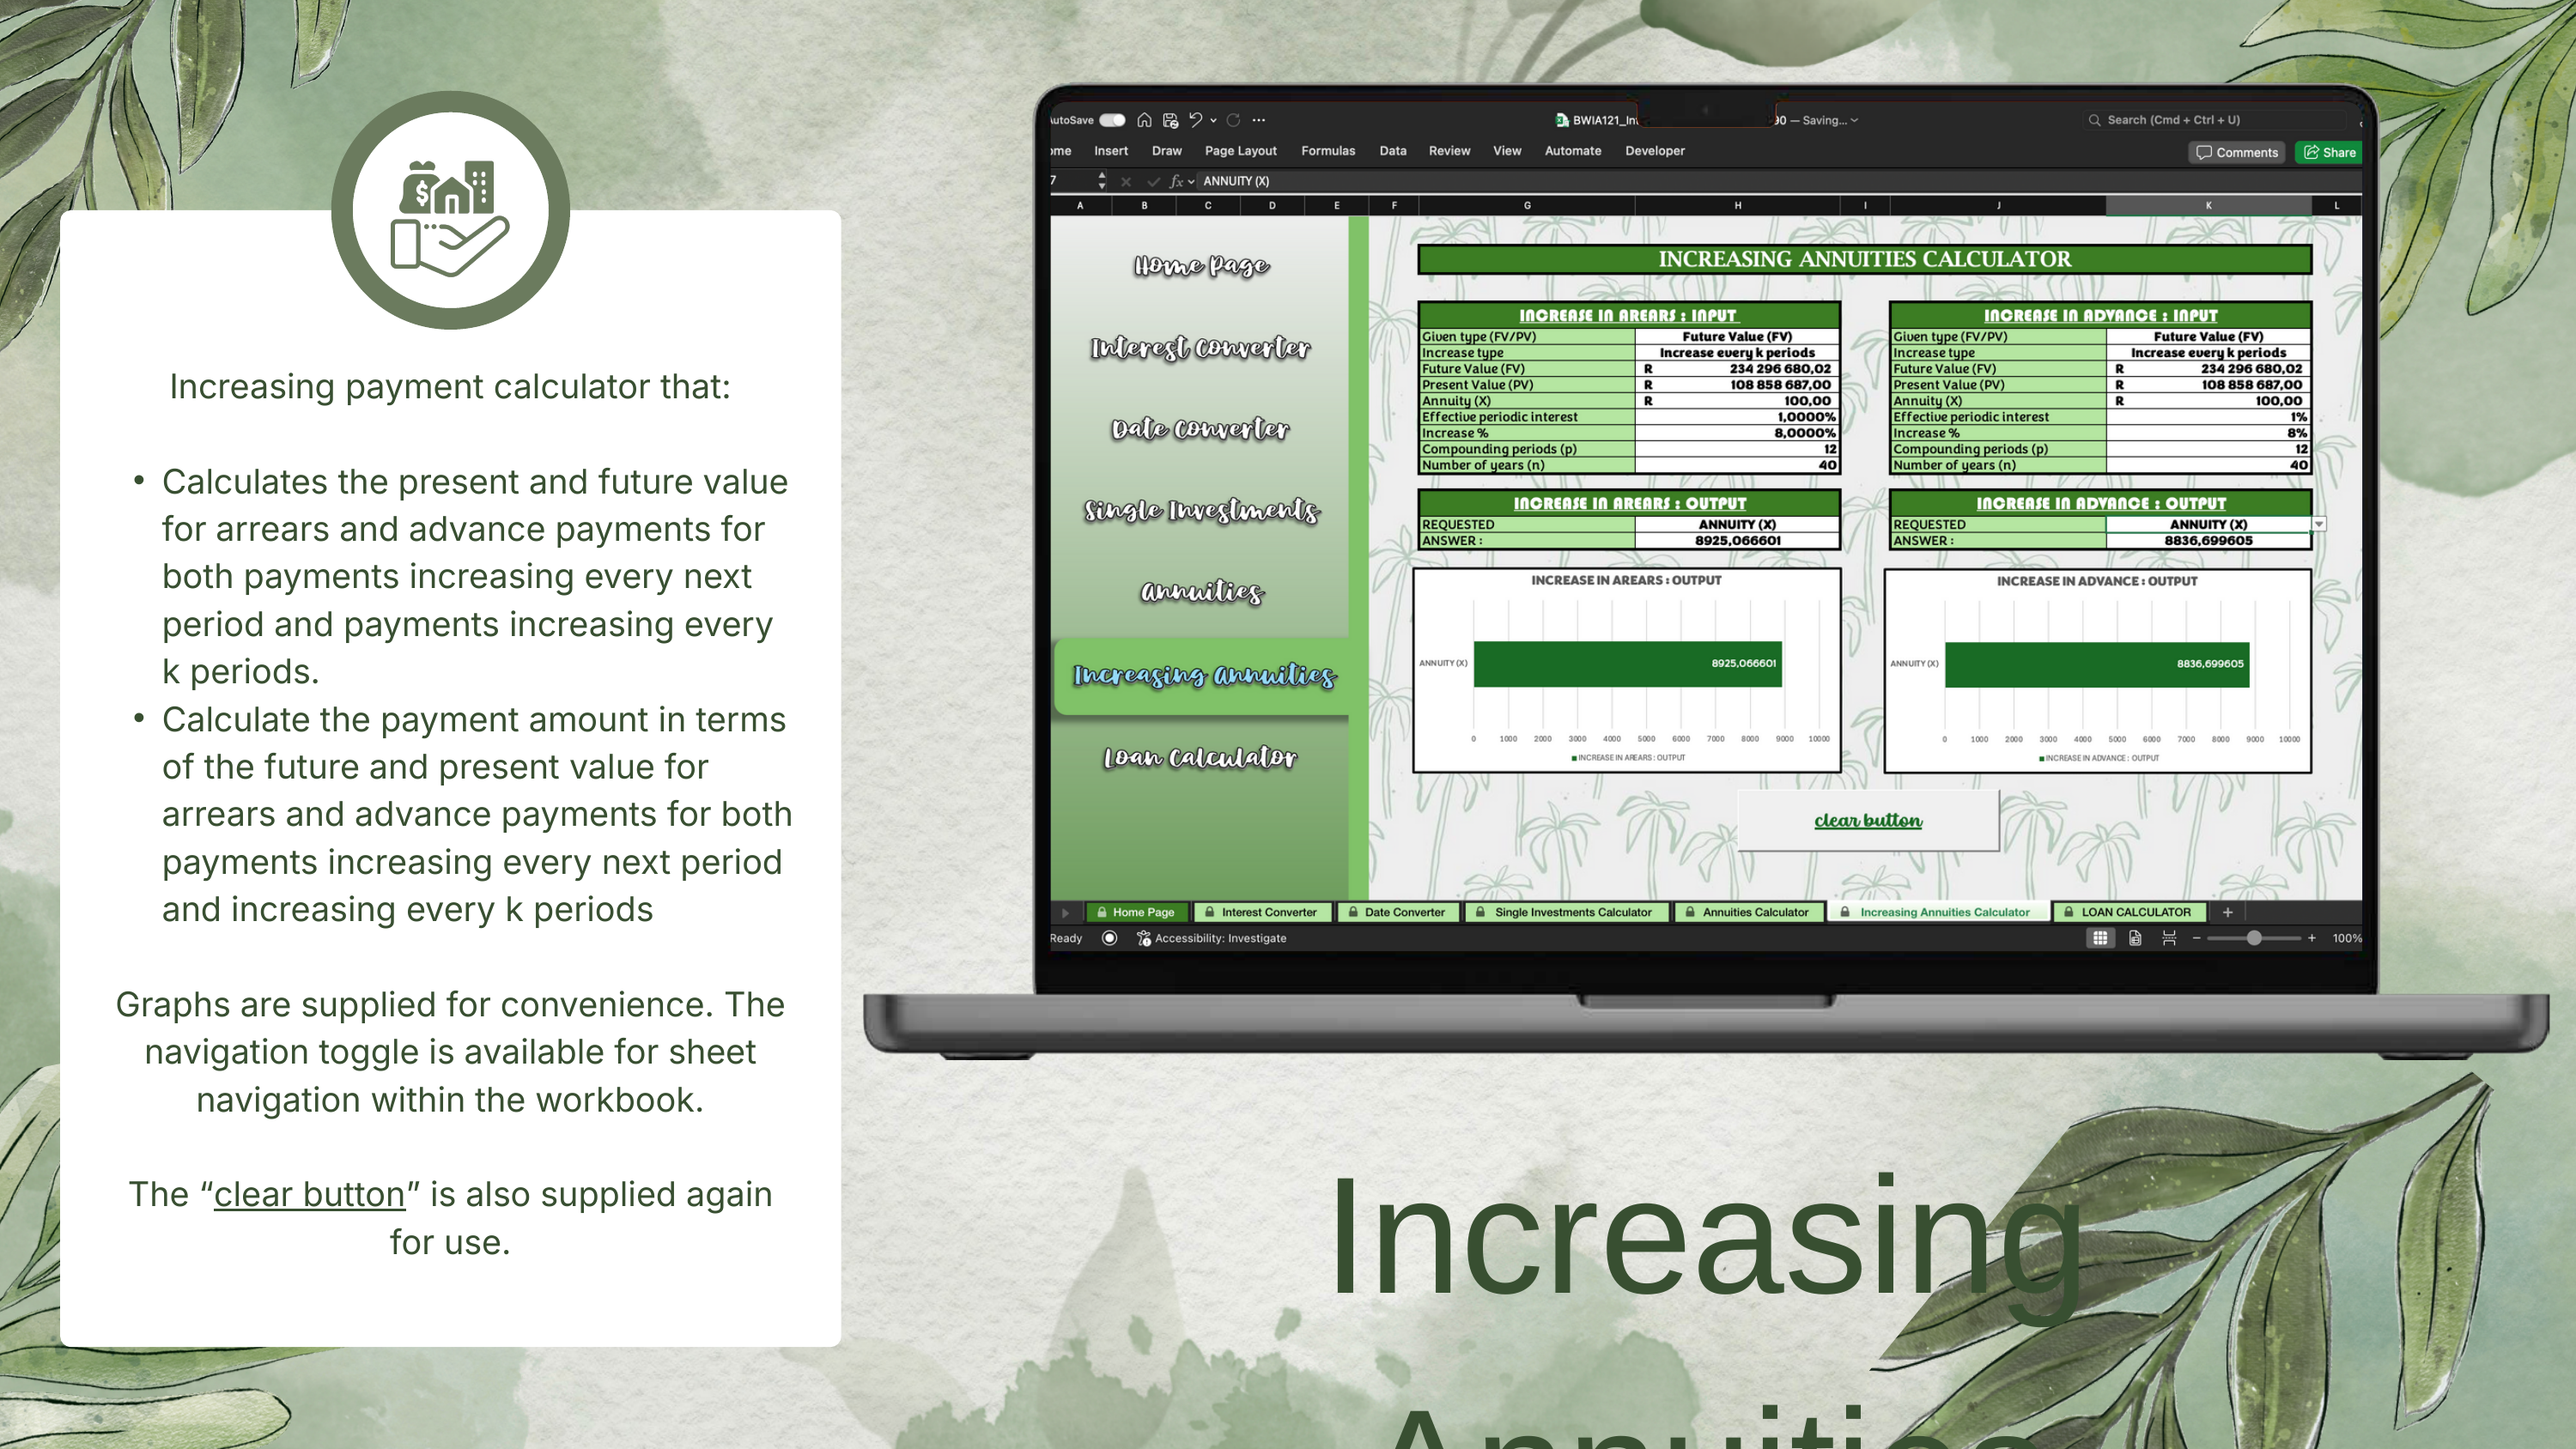

Increasing payment calculator that:

Calculates the present and future value for arrears and advance payments for both payments increasing every next period and payments increasing every k periods.
Calculate the payment amount in terms of the future and present value for arrears and advance payments for both payments increasing every next period and increasing every k periods

Graphs are supplied for convenience. The navigation toggle is available for sheet navigation within the workbook.

The “clear button” is also supplied again for use.
Increasing Annuities